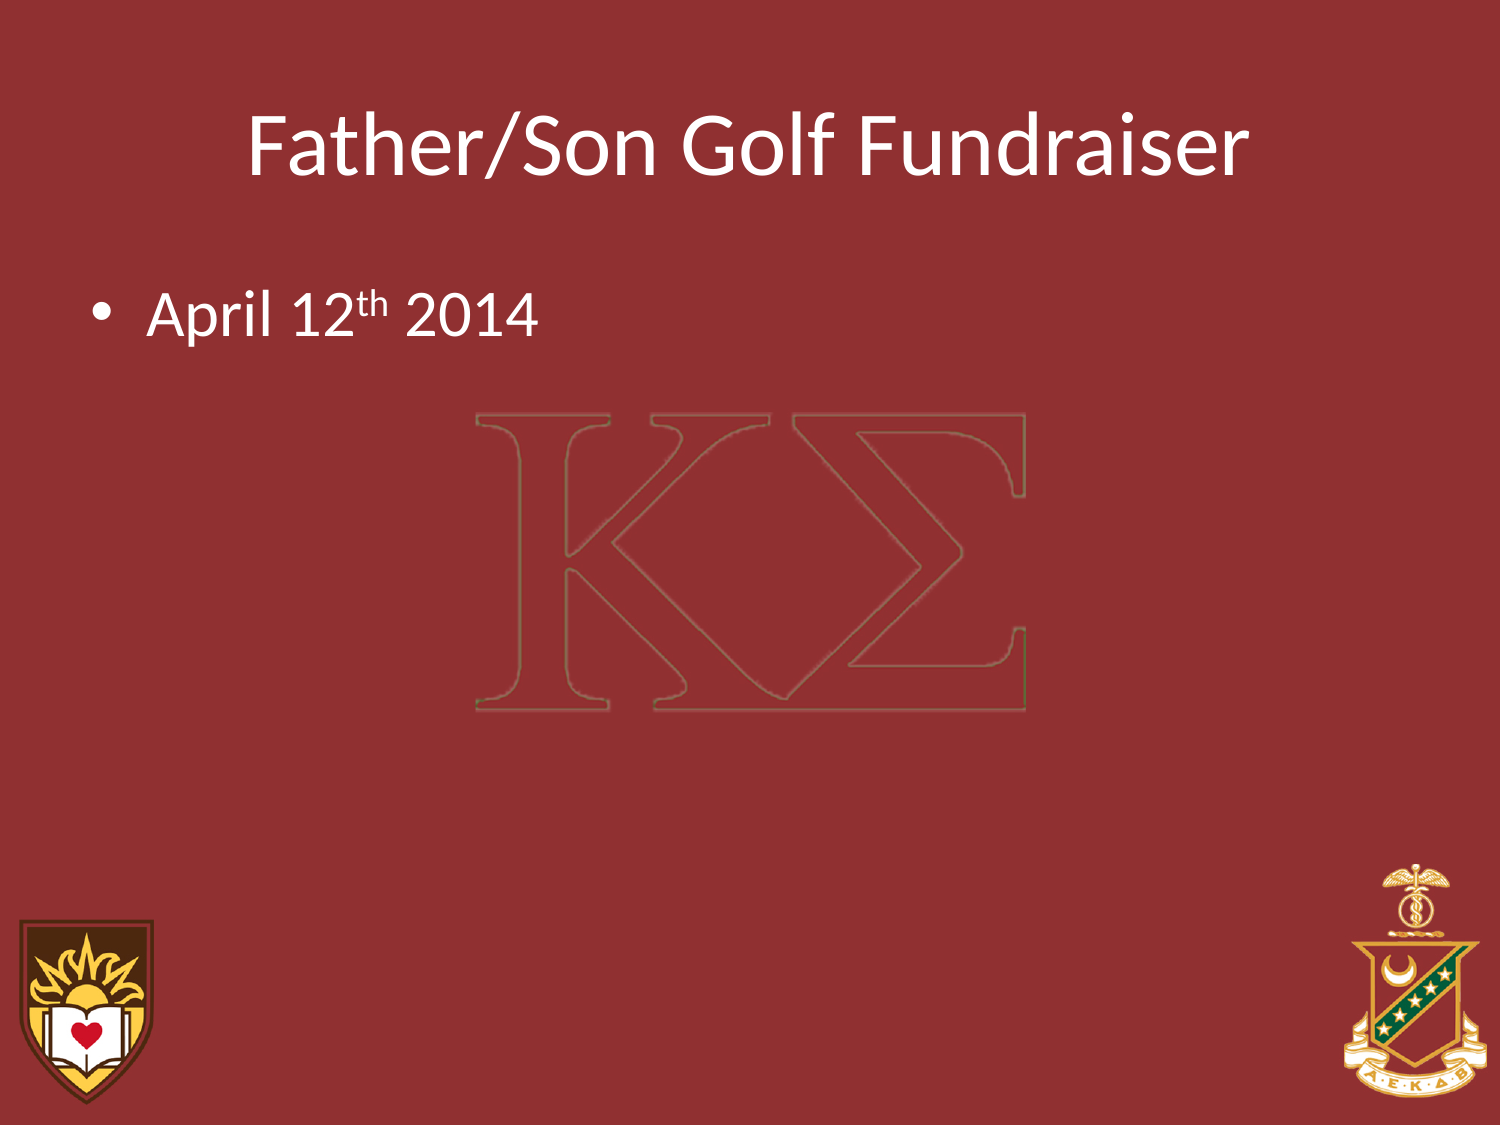

# Father/Son Golf Fundraiser
April 12th 2014